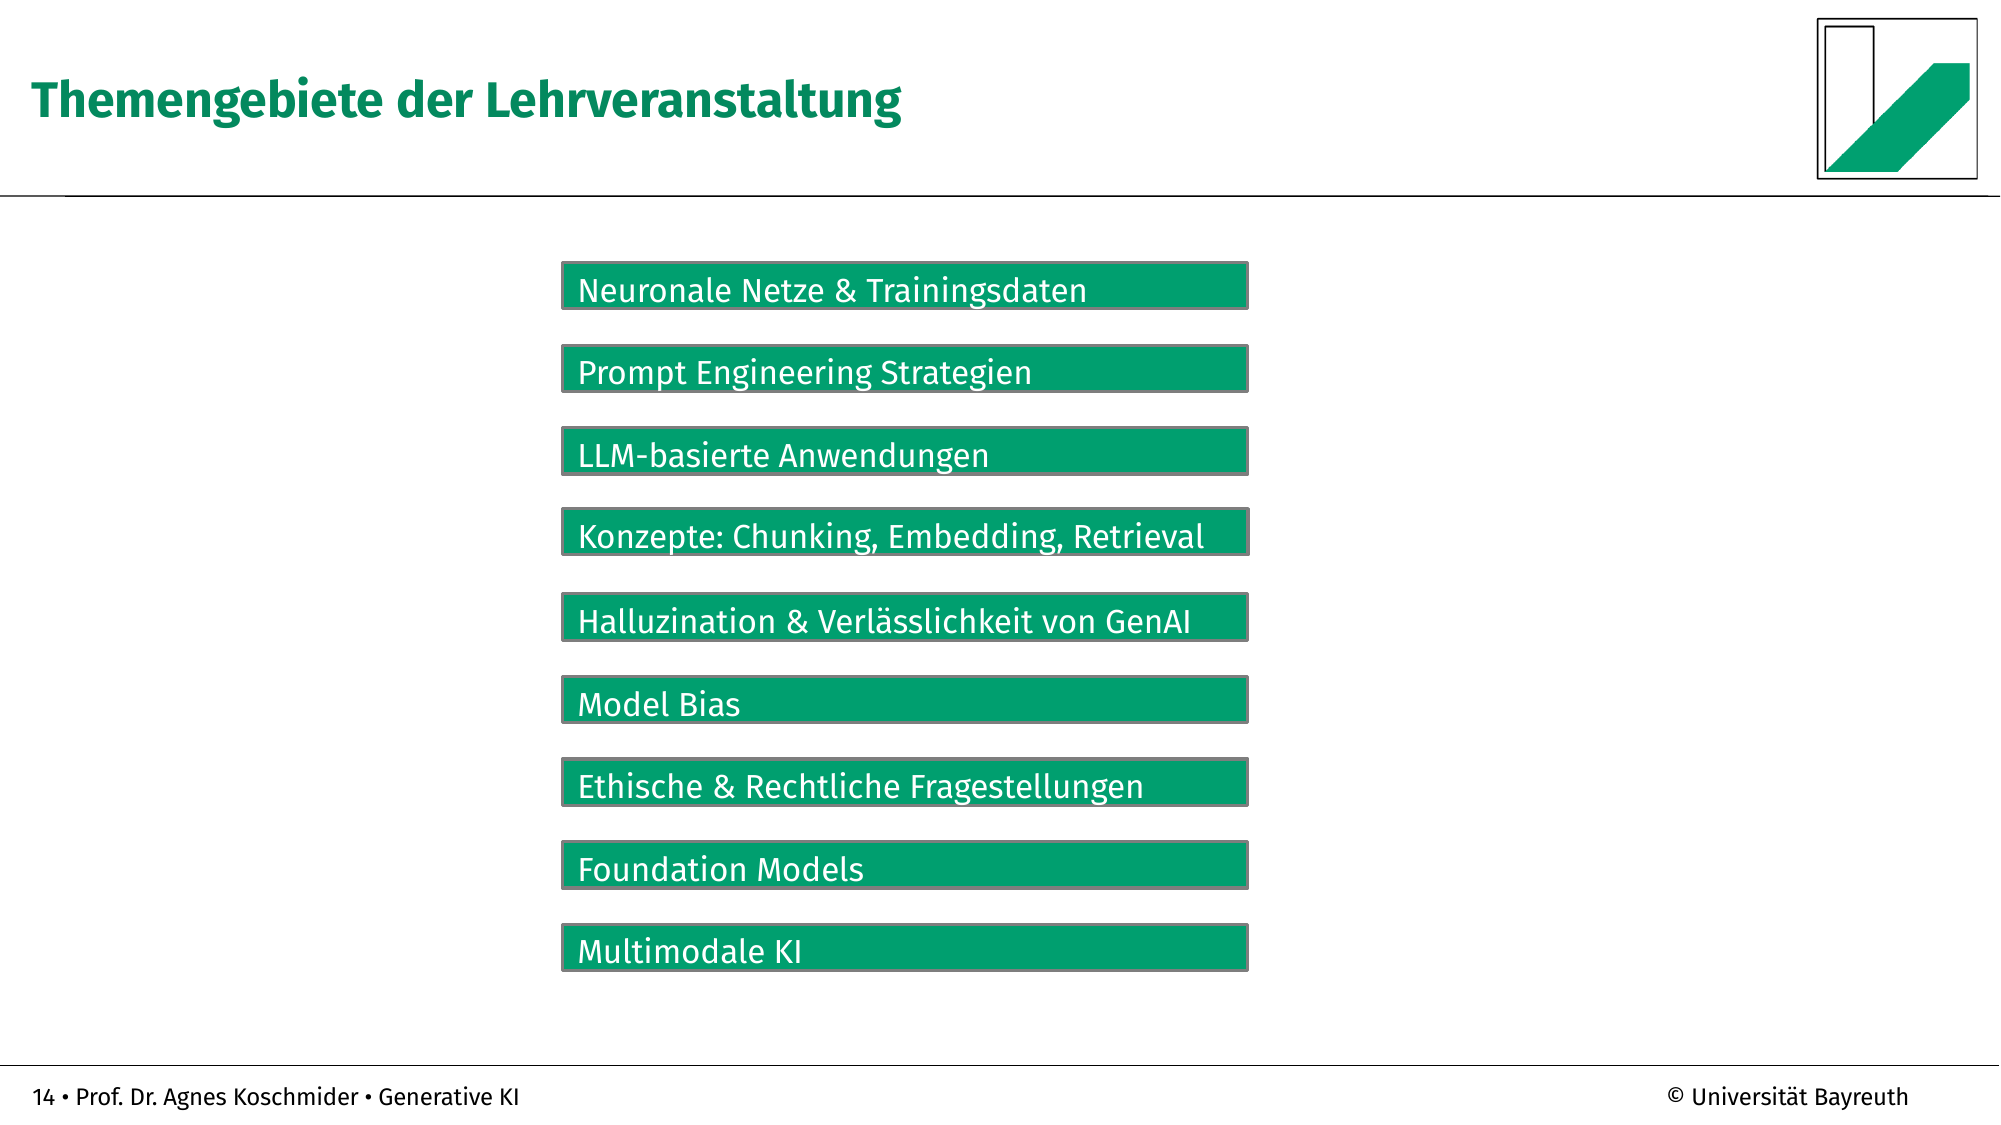

# Themengebiete der Lehrveranstaltung
Neuronale Netze & Trainingsdaten
Prompt Engineering Strategien
LLM-basierte Anwendungen
Konzepte: Chunking, Embedding, Retrieval
Halluzination & Verlässlichkeit von GenAI
Model Bias
Ethische & Rechtliche Fragestellungen
Foundation Models
Multimodale KI
14 • Prof. Dr. Agnes Koschmider • Generative KI
© Universität Bayreuth